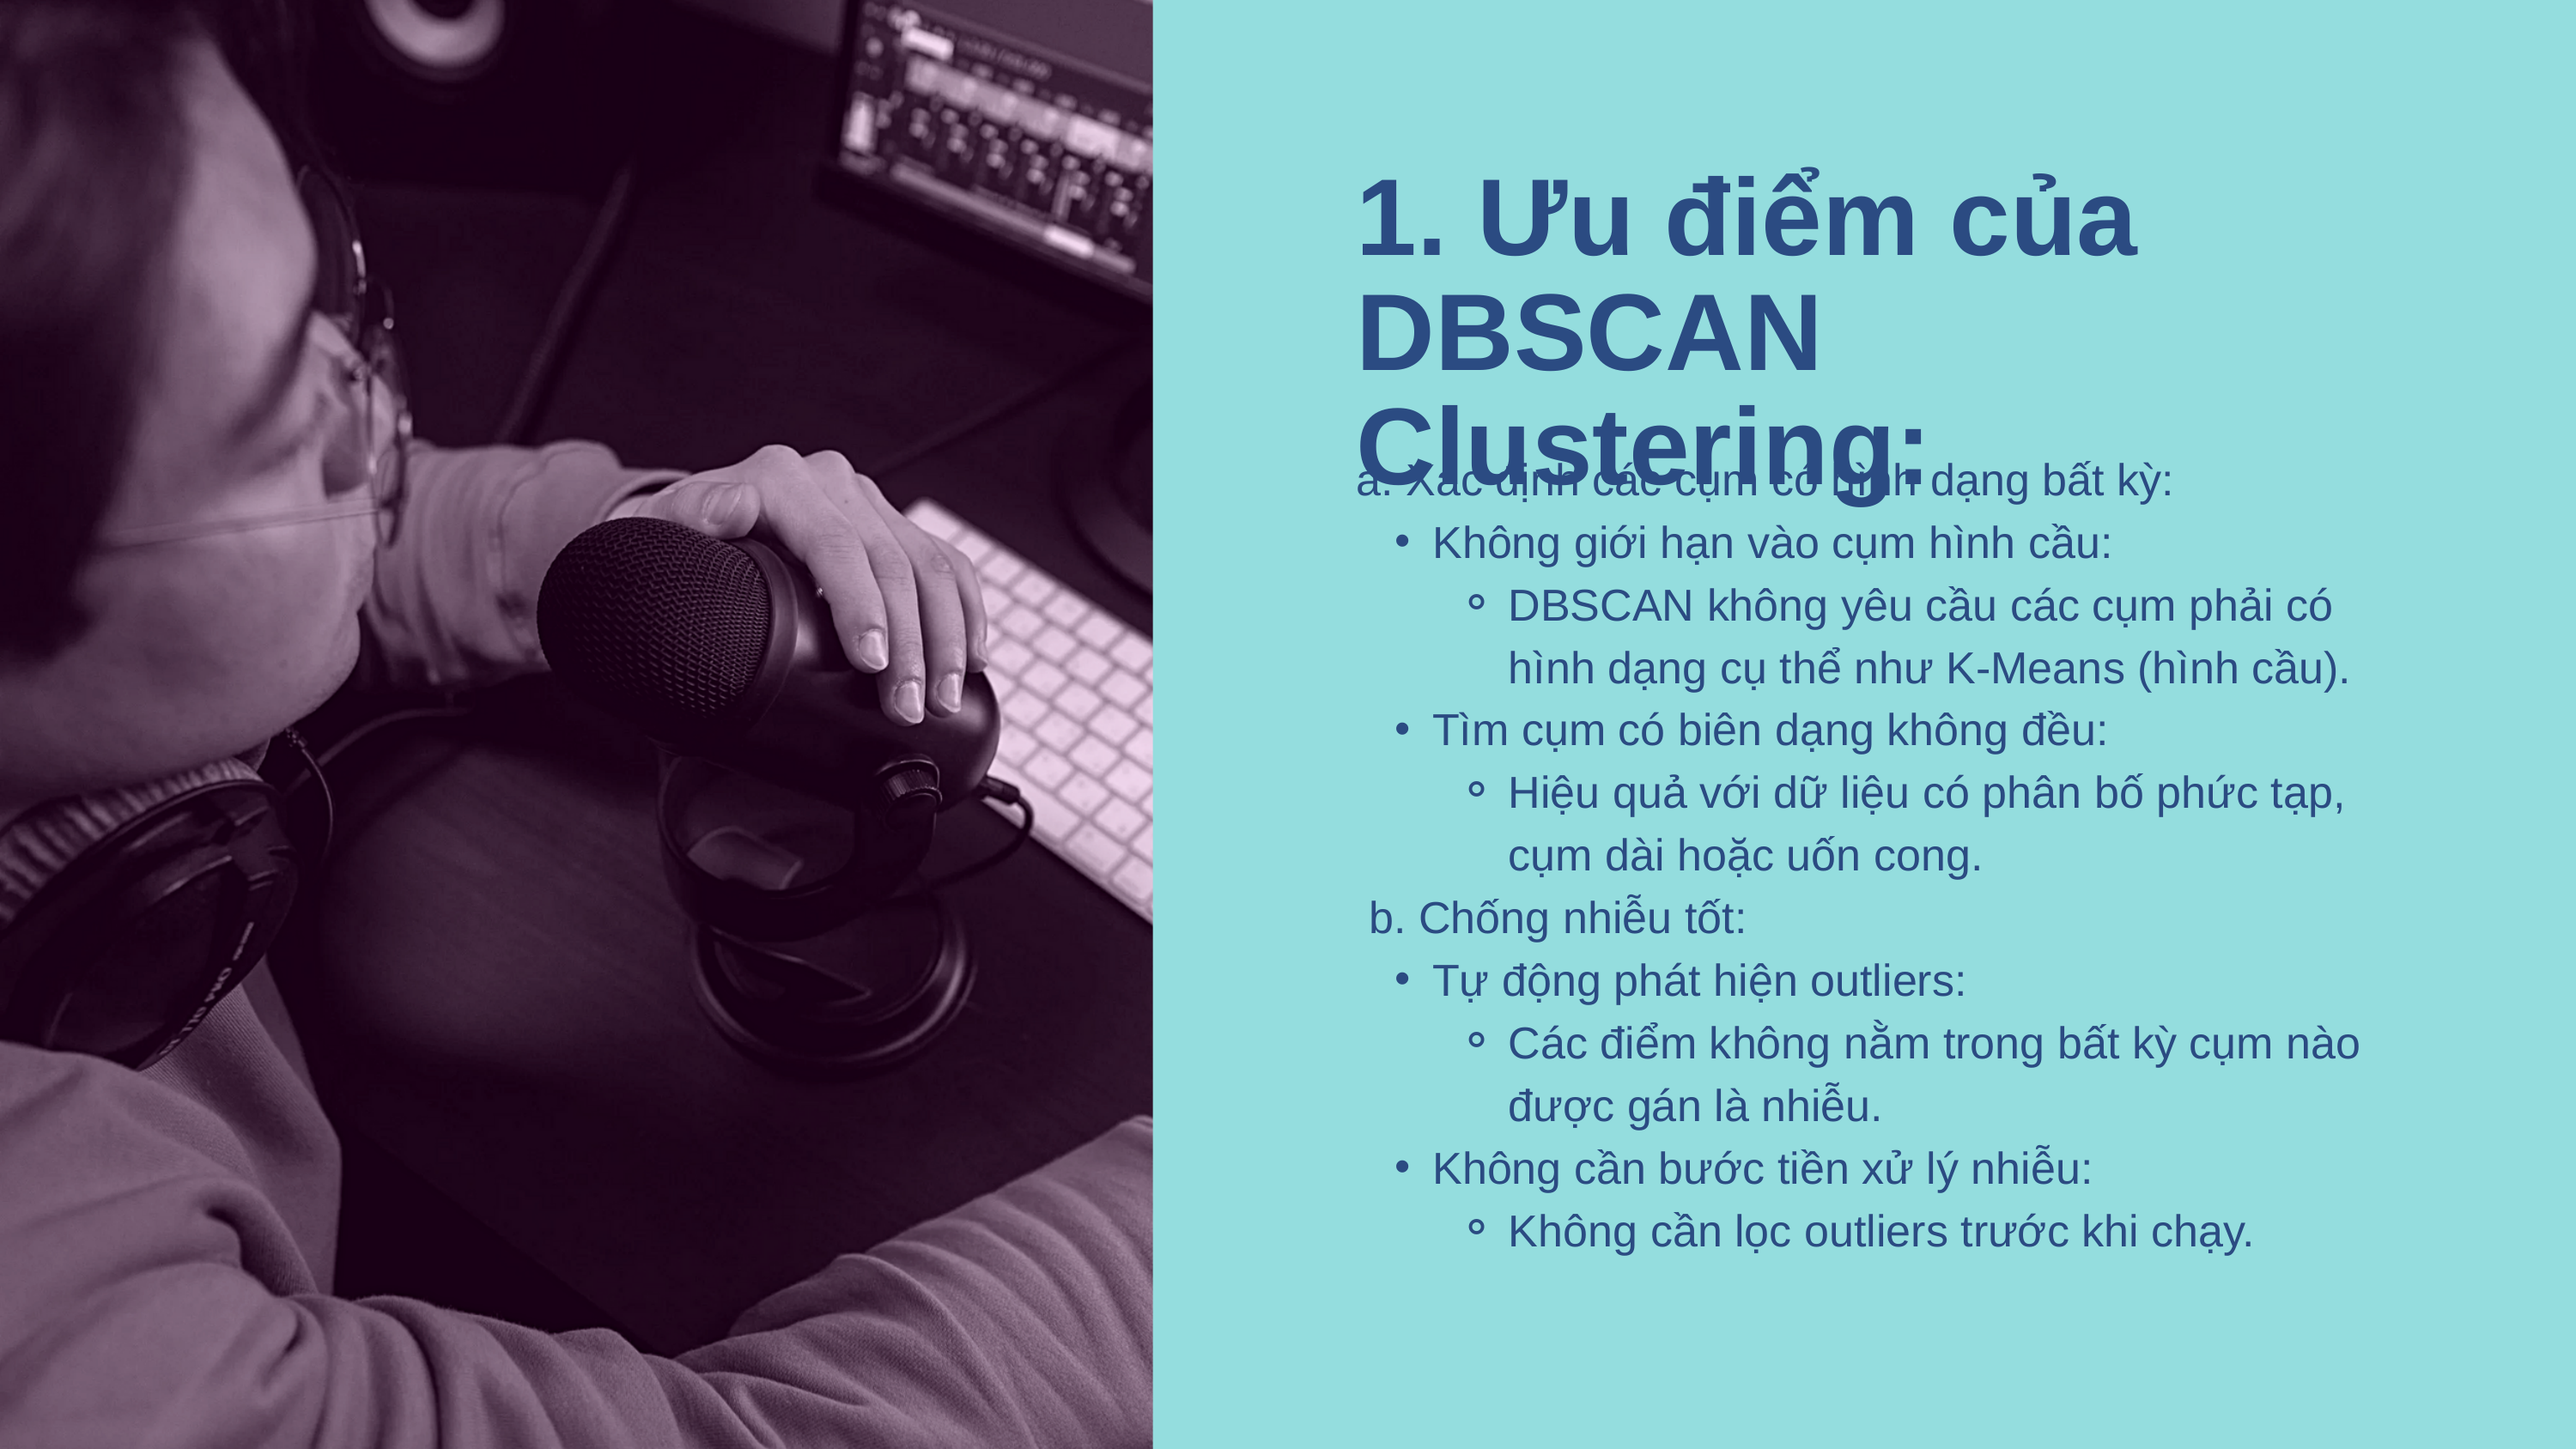

1. Ưu điểm của DBSCAN Clustering:
a. Xác định các cụm có hình dạng bất kỳ:
Không giới hạn vào cụm hình cầu:
DBSCAN không yêu cầu các cụm phải có hình dạng cụ thể như K-Means (hình cầu).
Tìm cụm có biên dạng không đều:
Hiệu quả với dữ liệu có phân bố phức tạp, cụm dài hoặc uốn cong.
 b. Chống nhiễu tốt:
Tự động phát hiện outliers:
Các điểm không nằm trong bất kỳ cụm nào được gán là nhiễu.
Không cần bước tiền xử lý nhiễu:
Không cần lọc outliers trước khi chạy.